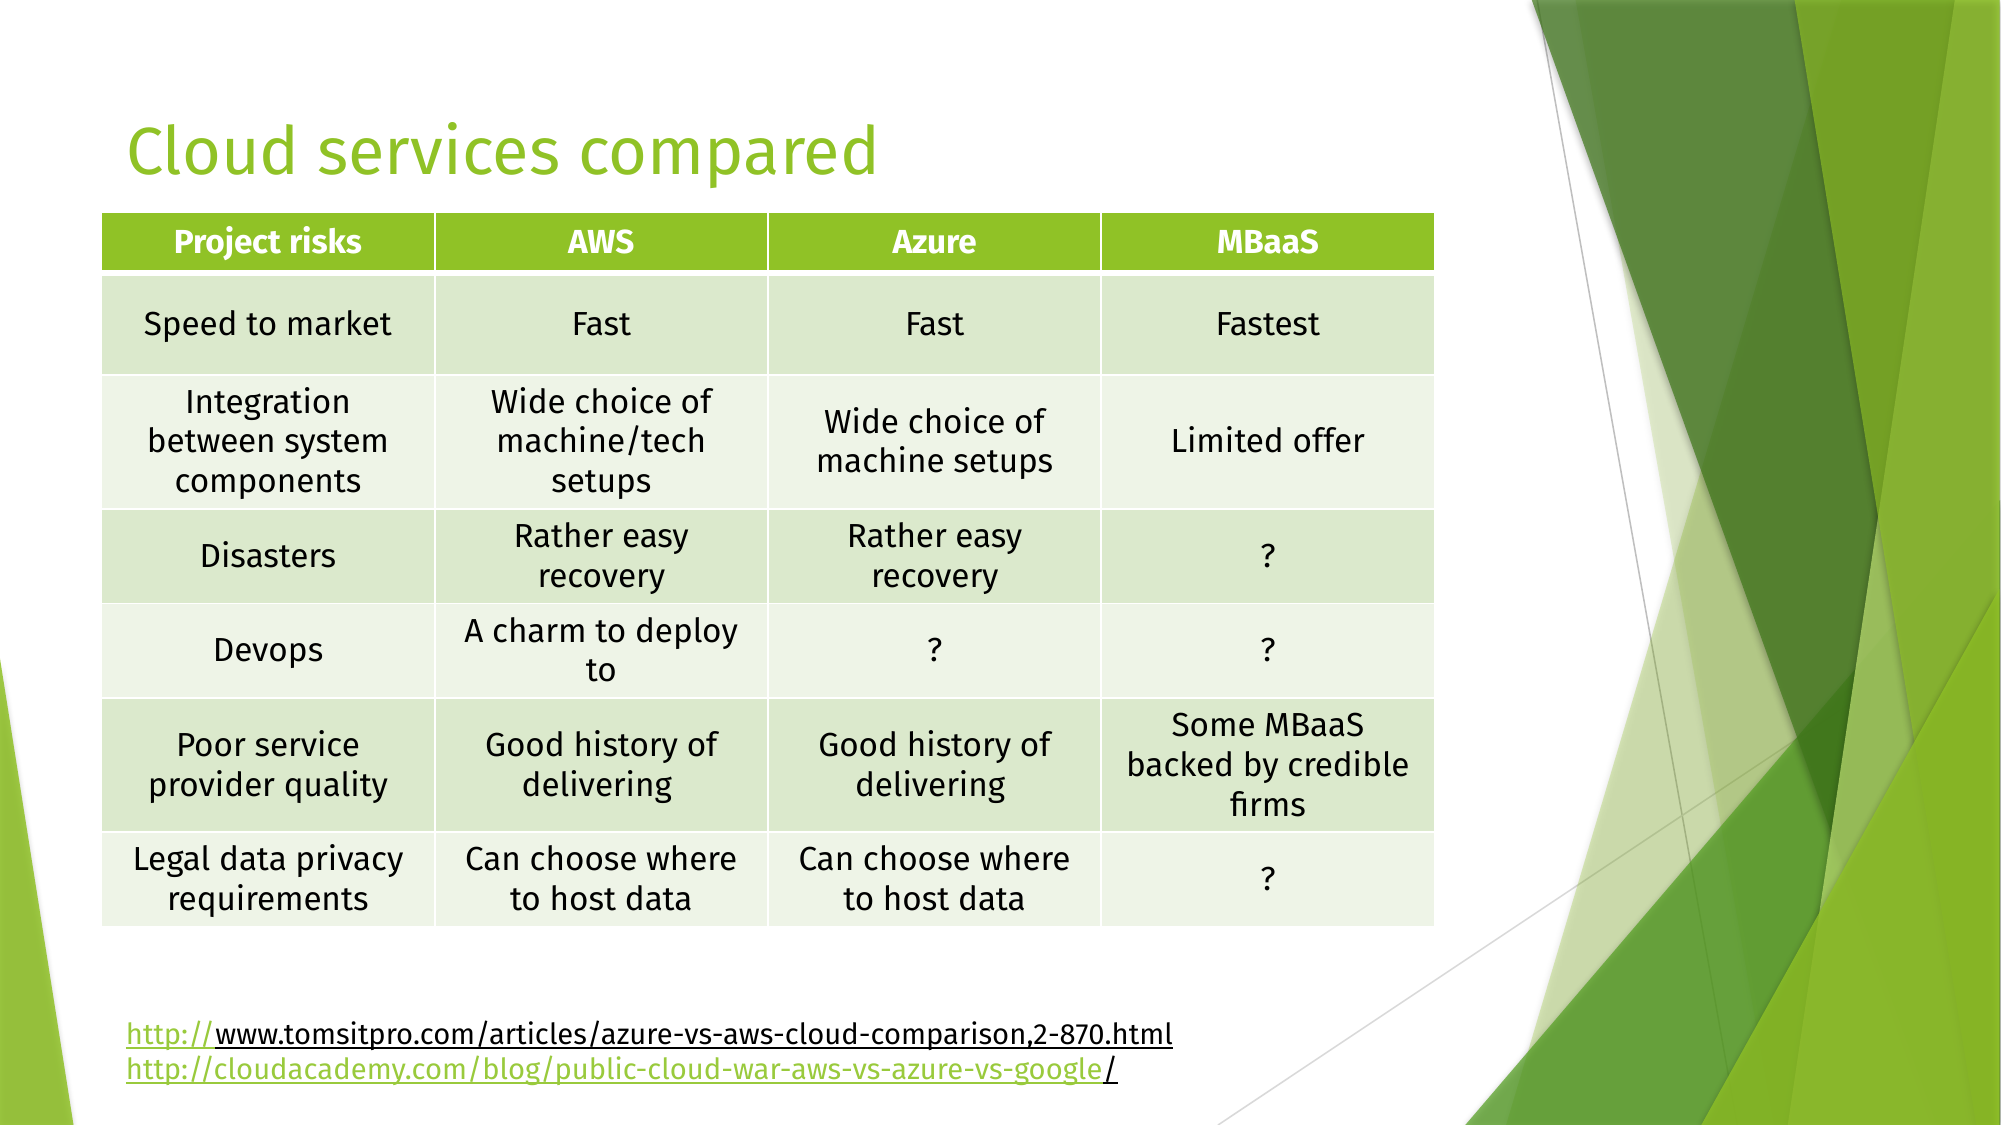

# Cloud services compared
| Project risks | AWS | Azure | MBaaS |
| --- | --- | --- | --- |
| Speed to market | Fast | Fast | Fastest |
| Integration between system components | Wide choice of machine/tech setups | Wide choice of machine setups | Limited offer |
| Disasters | Rather easy recovery | Rather easy recovery | ? |
| Devops | A charm to deploy to | ? | ? |
| Poor service provider quality | Good history of delivering | Good history of delivering | Some MBaaS backed by credible firms |
| Legal data privacy requirements | Can choose where to host data | Can choose where to host data | ? |
http://www.tomsitpro.com/articles/azure-vs-aws-cloud-comparison,2-870.html
http://cloudacademy.com/blog/public-cloud-war-aws-vs-azure-vs-google/